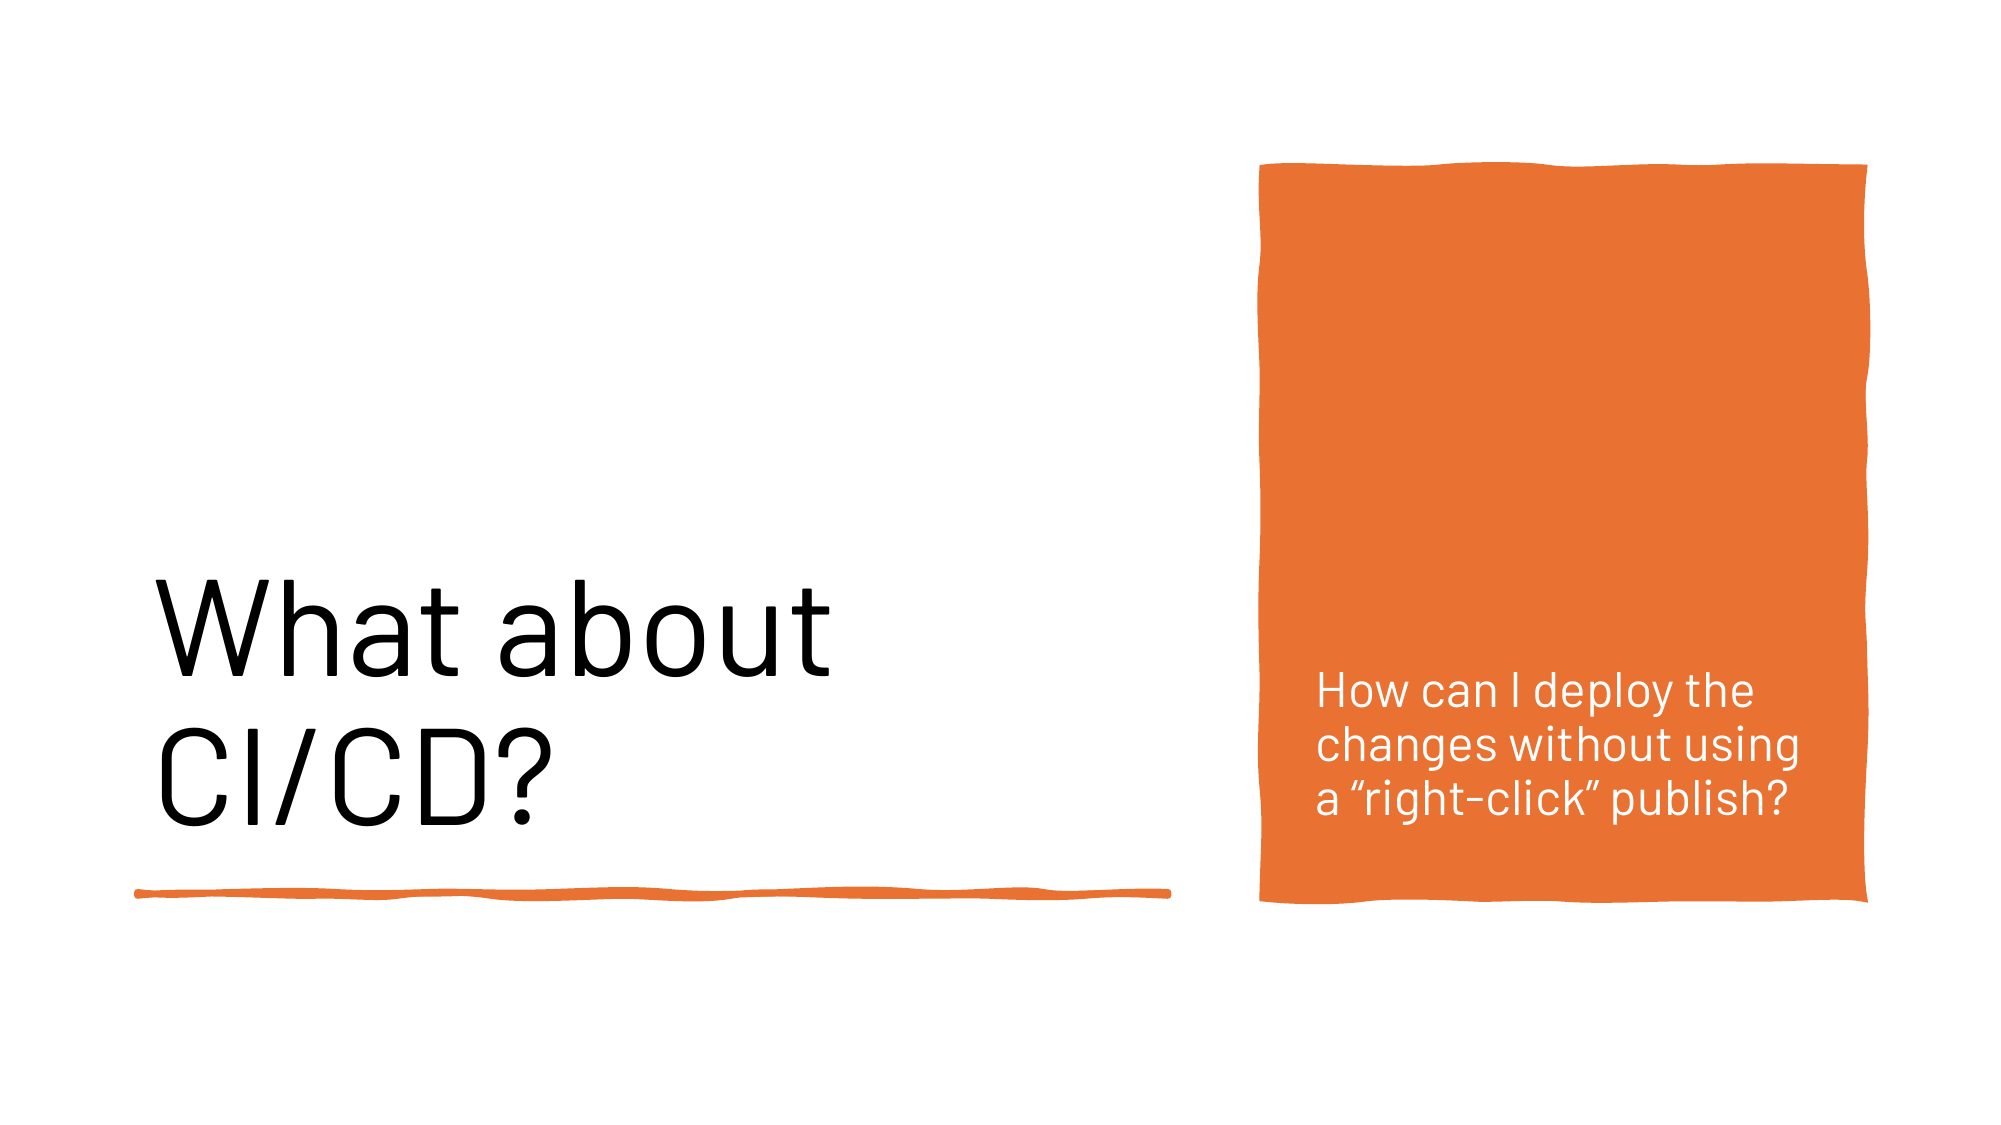

# What about CI/CD?
How can I deploy the changes without using a “right-click” publish?